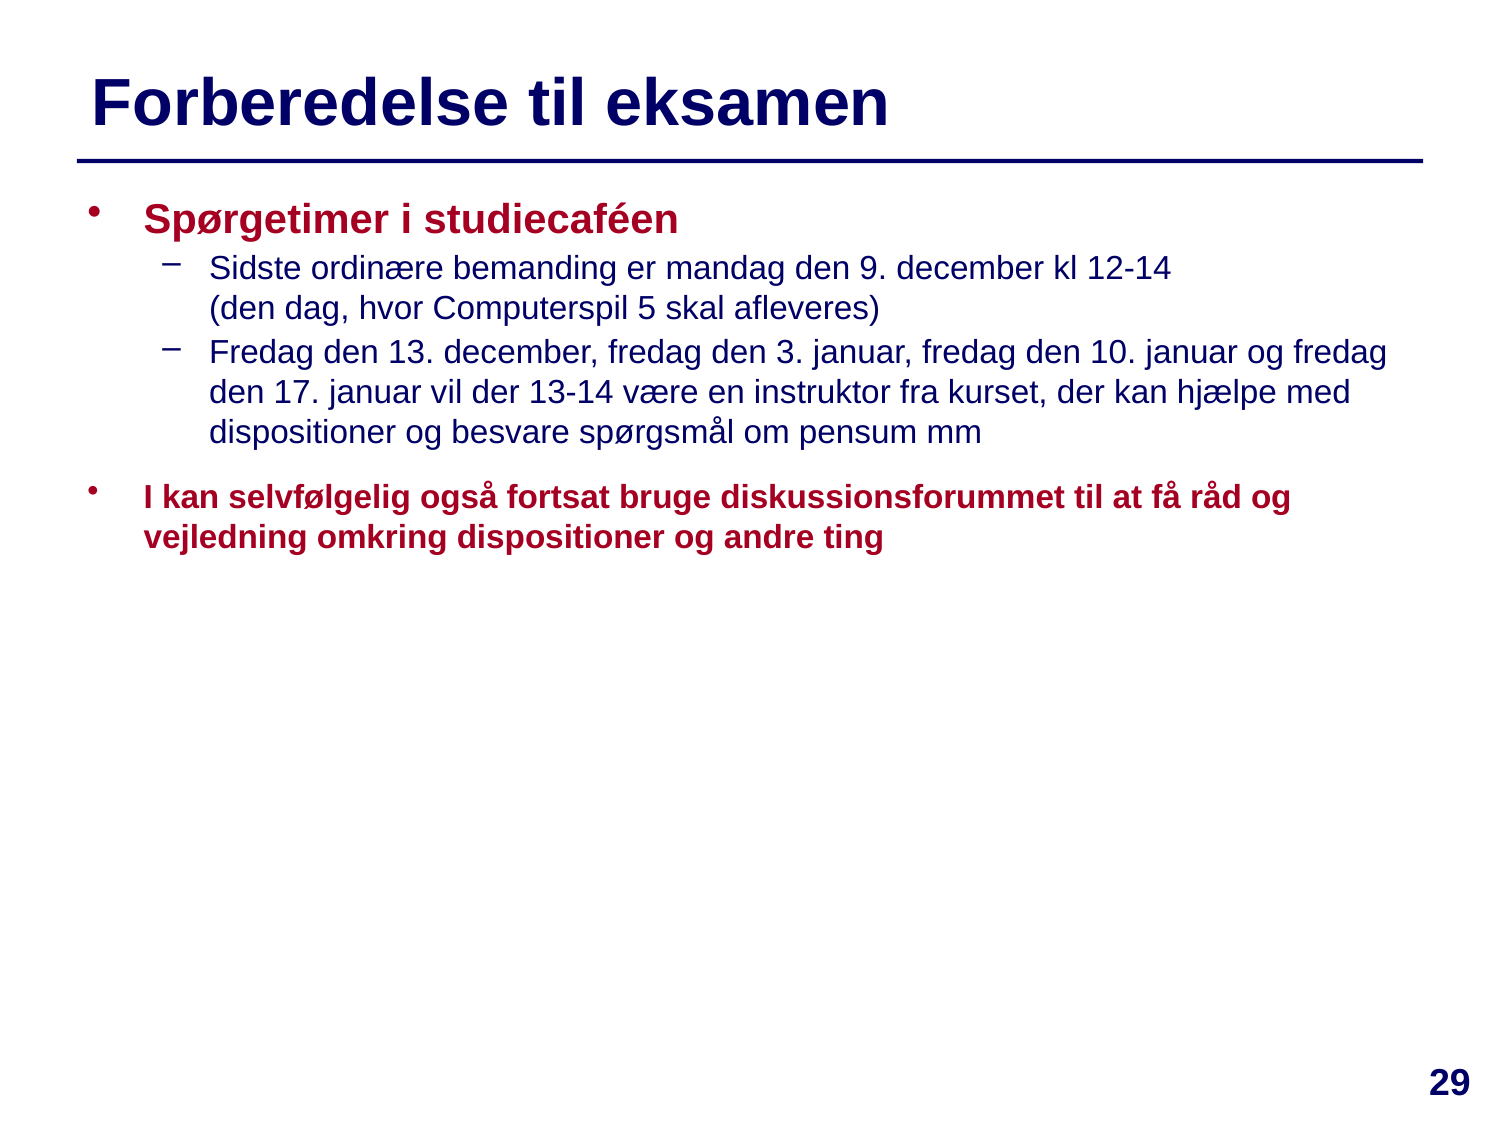

# Forberedelse til eksamen
Spørgetimer i studiecaféen
Sidste ordinære bemanding er mandag den 9. december kl 12-14
(den dag, hvor Computerspil 5 skal afleveres)
Fredag den 13. december, fredag den 3. januar, fredag den 10. januar og fredag den 17. januar vil der 13-14 være en instruktor fra kurset, der kan hjælpe med dispositioner og besvare spørgsmål om pensum mm
I kan selvfølgelig også fortsat bruge diskussionsforummet til at få råd og vejledning omkring dispositioner og andre ting

29